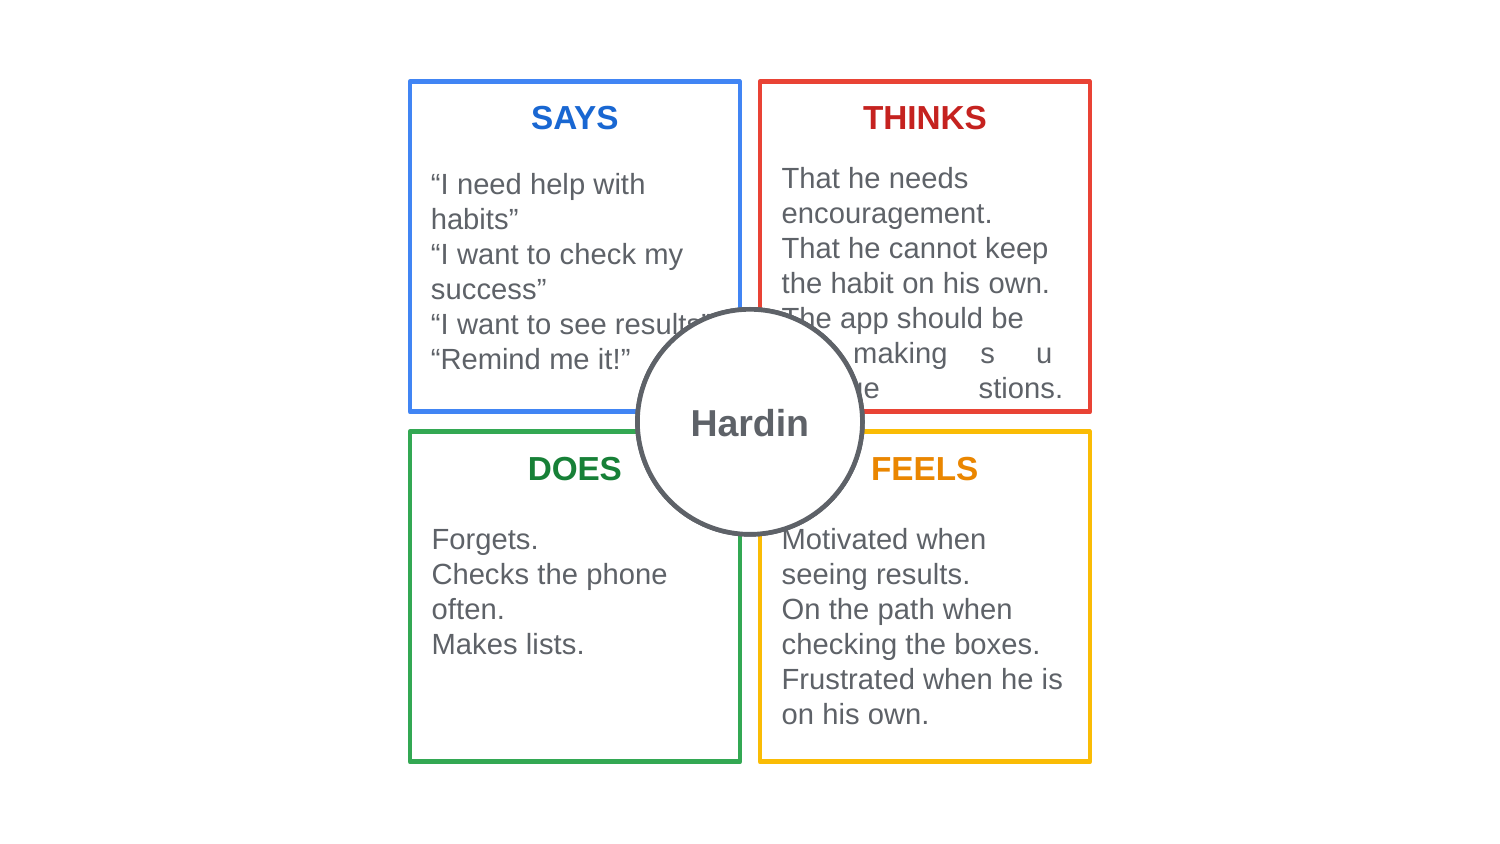

That he needs encouragement.
That he cannot keep the habit on his own.
The app should be mak  making    s     u        gge            stions.
“I need help with habits”
“I want to check my success”
“I want to see results”
“Remind me it!”
Hardin
Forgets.
Checks the phone often.
Makes lists.

Motivated when seeing results.
On the path when checking the boxes.
Frustrated when he is on his own.